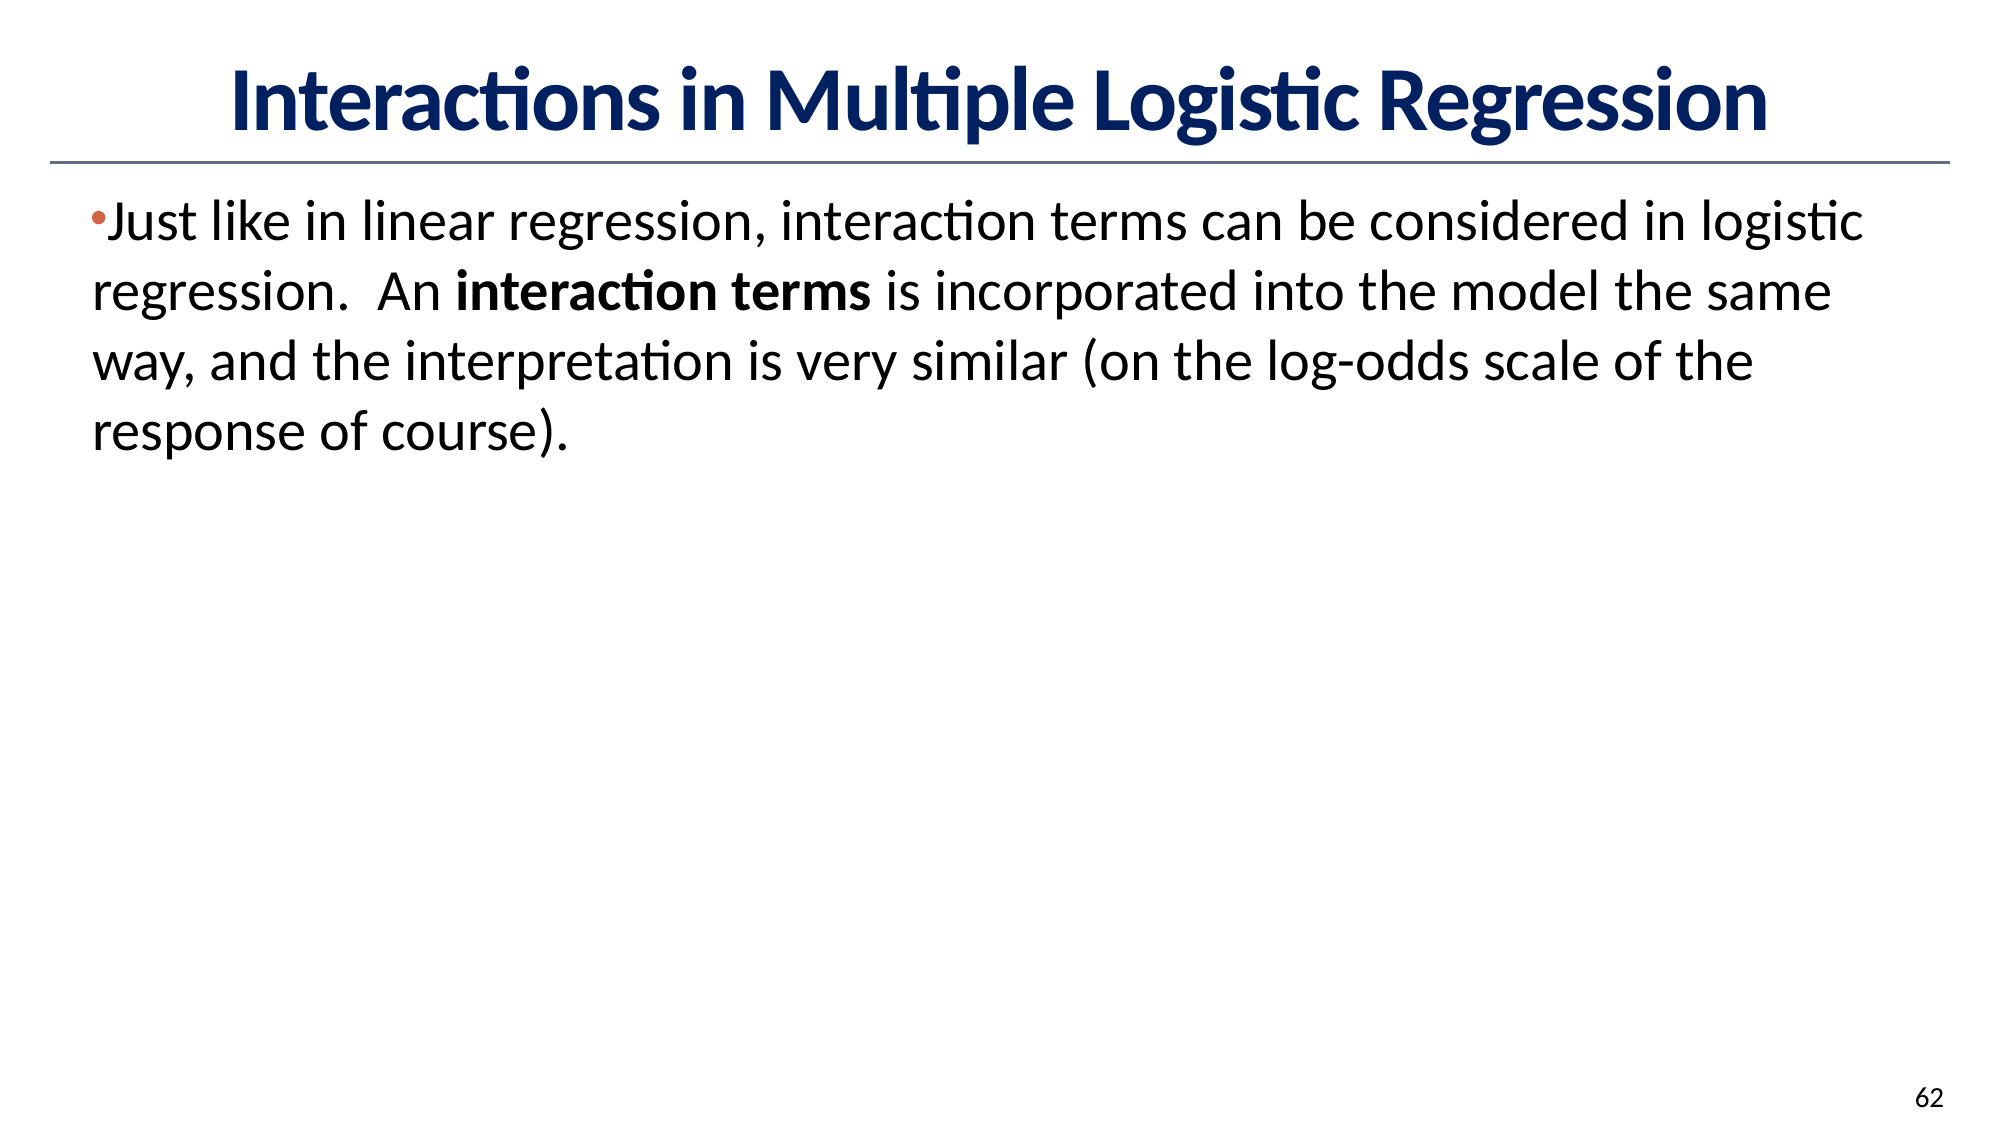

# Interactions in Multiple Logistic Regression
Just like in linear regression, interaction terms can be considered in logistic regression.  An interaction terms is incorporated into the model the same way, and the interpretation is very similar (on the log-odds scale of the response of course).
62